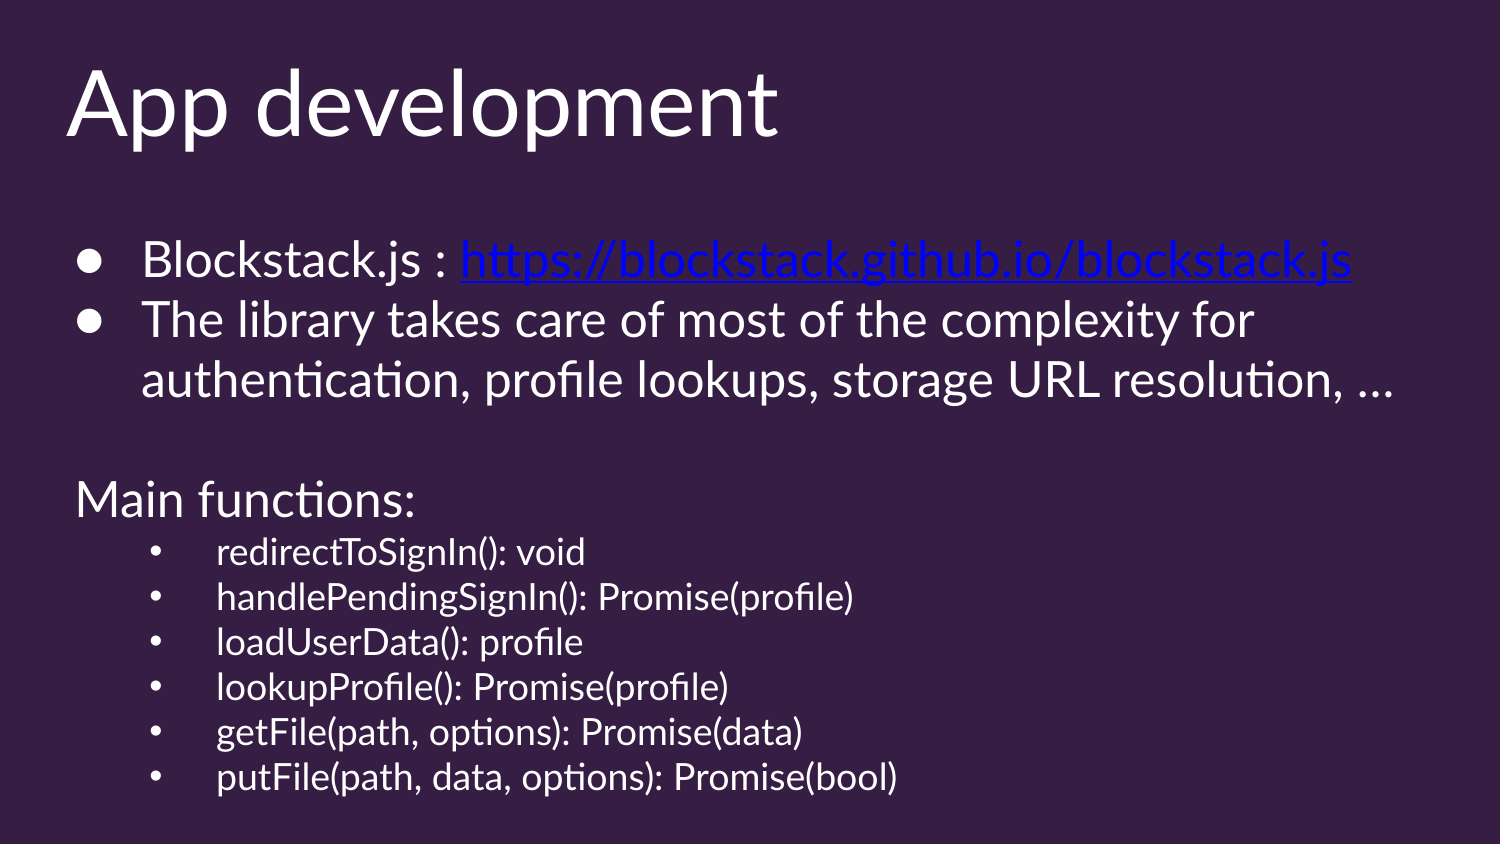

# App development
Blockstack.js : https://blockstack.github.io/blockstack.js
The library takes care of most of the complexity for authentication, profile lookups, storage URL resolution, …

Main functions:
redirectToSignIn(): void
handlePendingSignIn(): Promise(profile)
loadUserData(): profile
lookupProfile(): Promise(profile)
getFile(path, options): Promise(data)
putFile(path, data, options): Promise(bool)